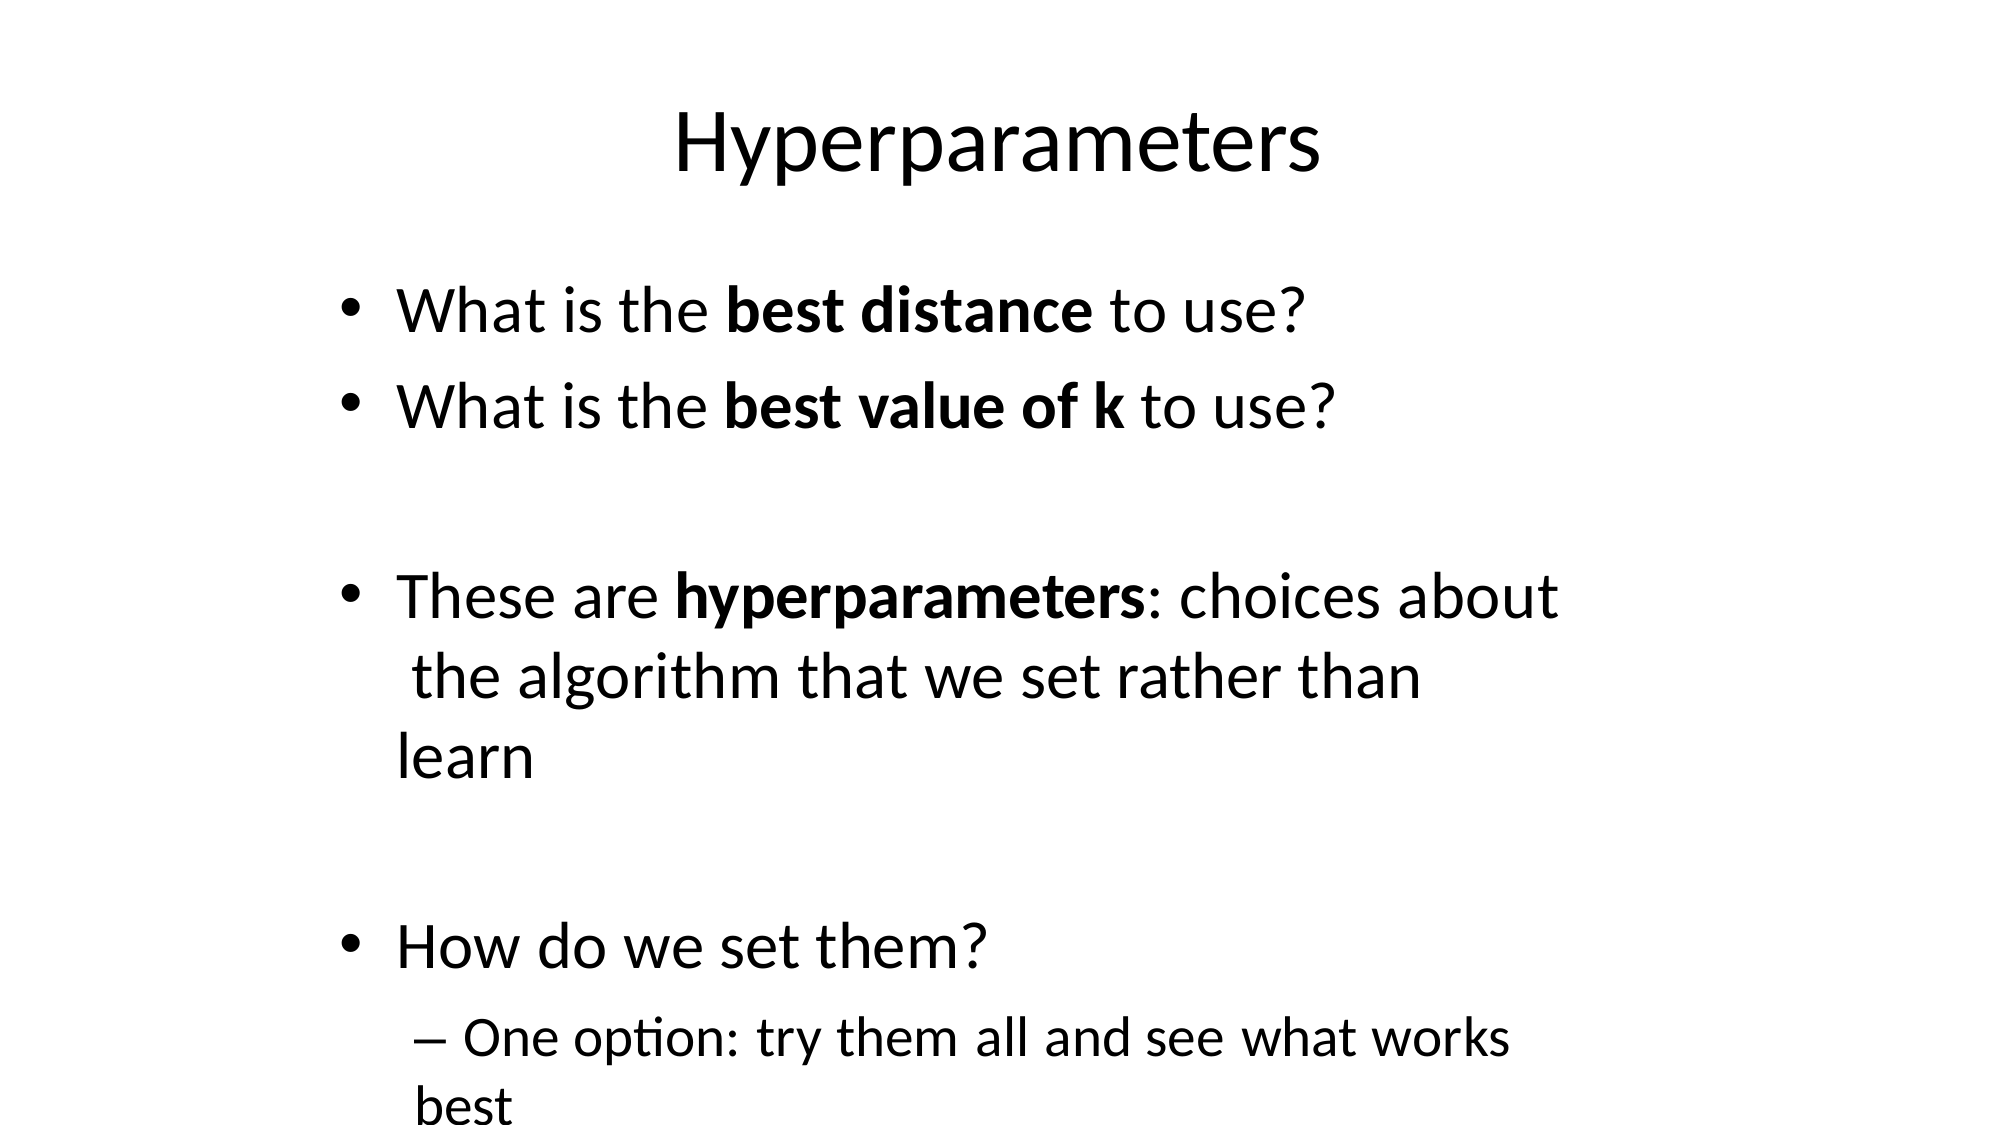

# Hyperparameters
What is the best distance to use?
What is the best value of k to use?

These are hyperparameters: choices about  the algorithm that we set rather than learn

How do we set them?
– One option: try them all and see what works best